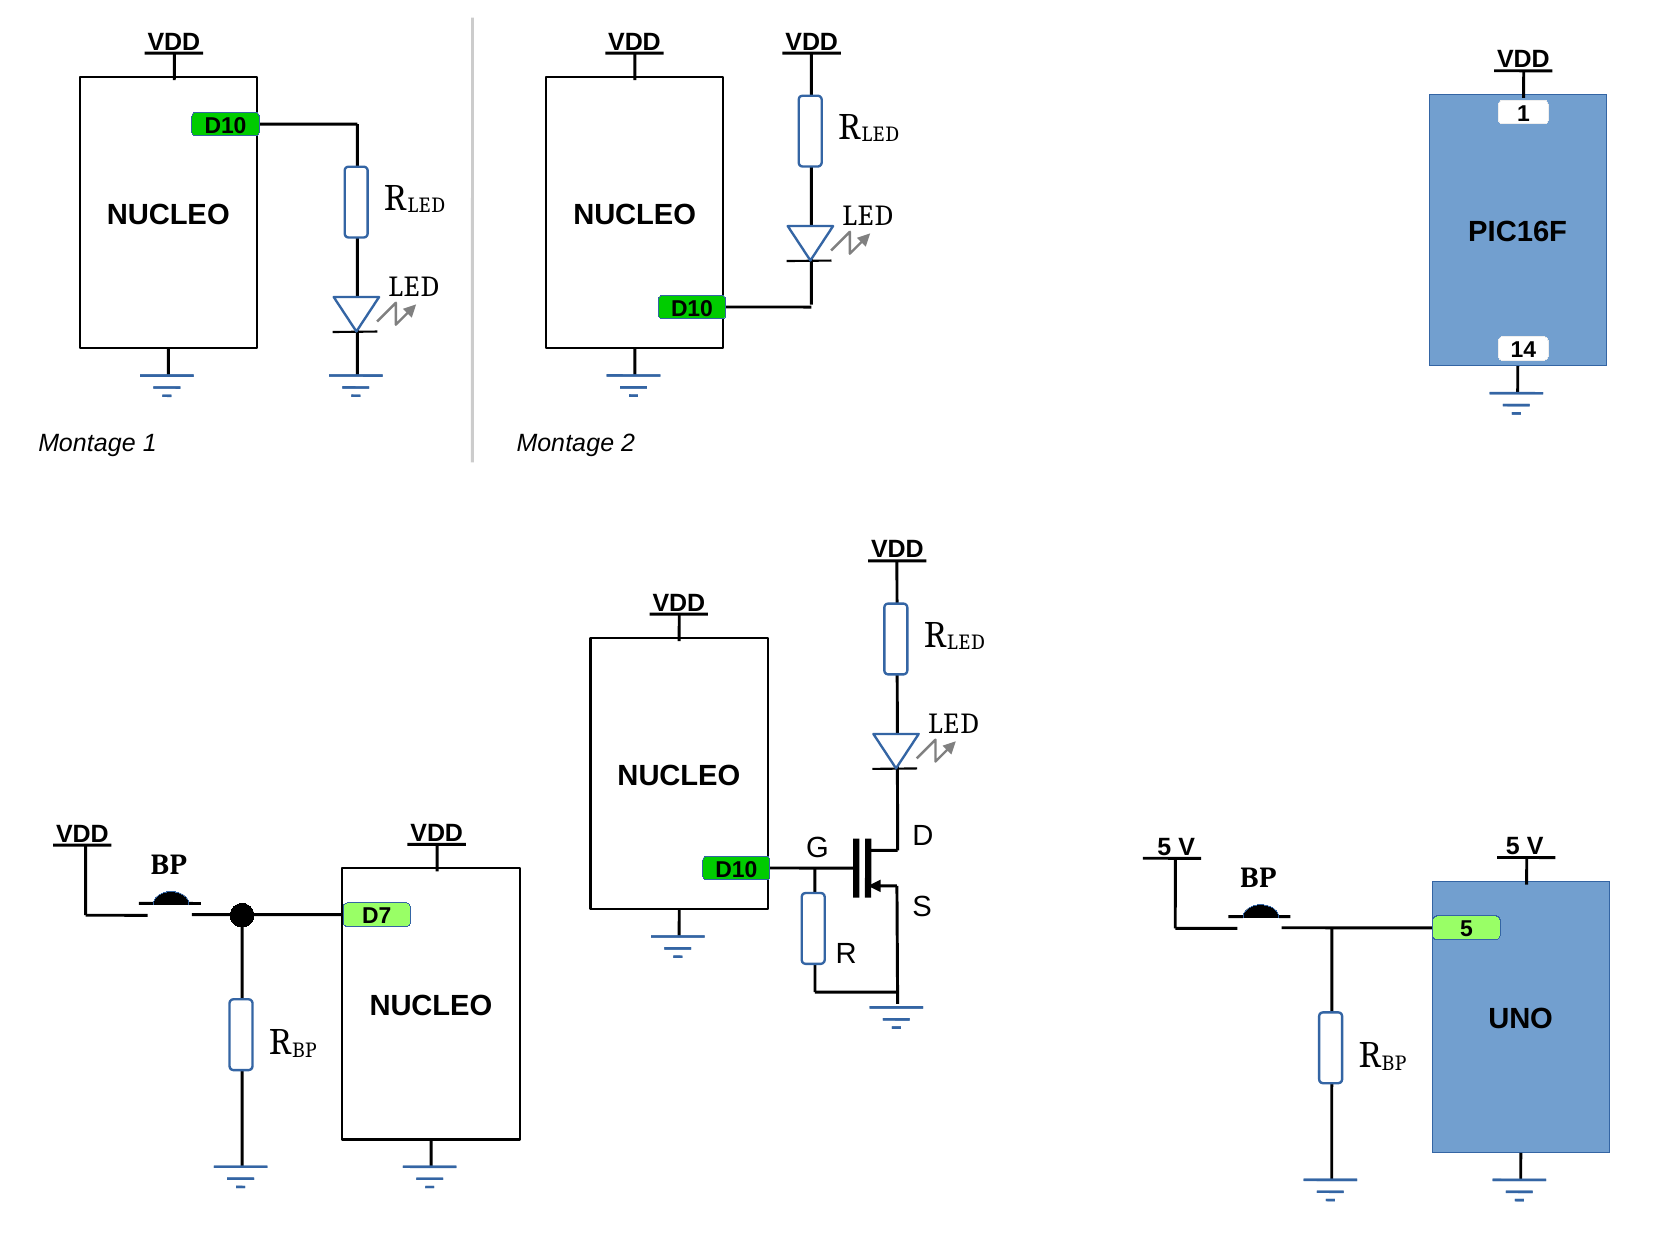

VDD
VDD
VDD
VDD

NUCLEO
NUCLEO
PIC16F
RLED

1
D10

RLED

LED

LED

D10

14

Montage 1
Montage 2
VDD

VDD
RLED

NUCLEO
LED

VDD
D
VDD
G
5 V
5 V
BP

BP
D10

NUCLEO

S
UNO

D7

5

R

RBP

RBP